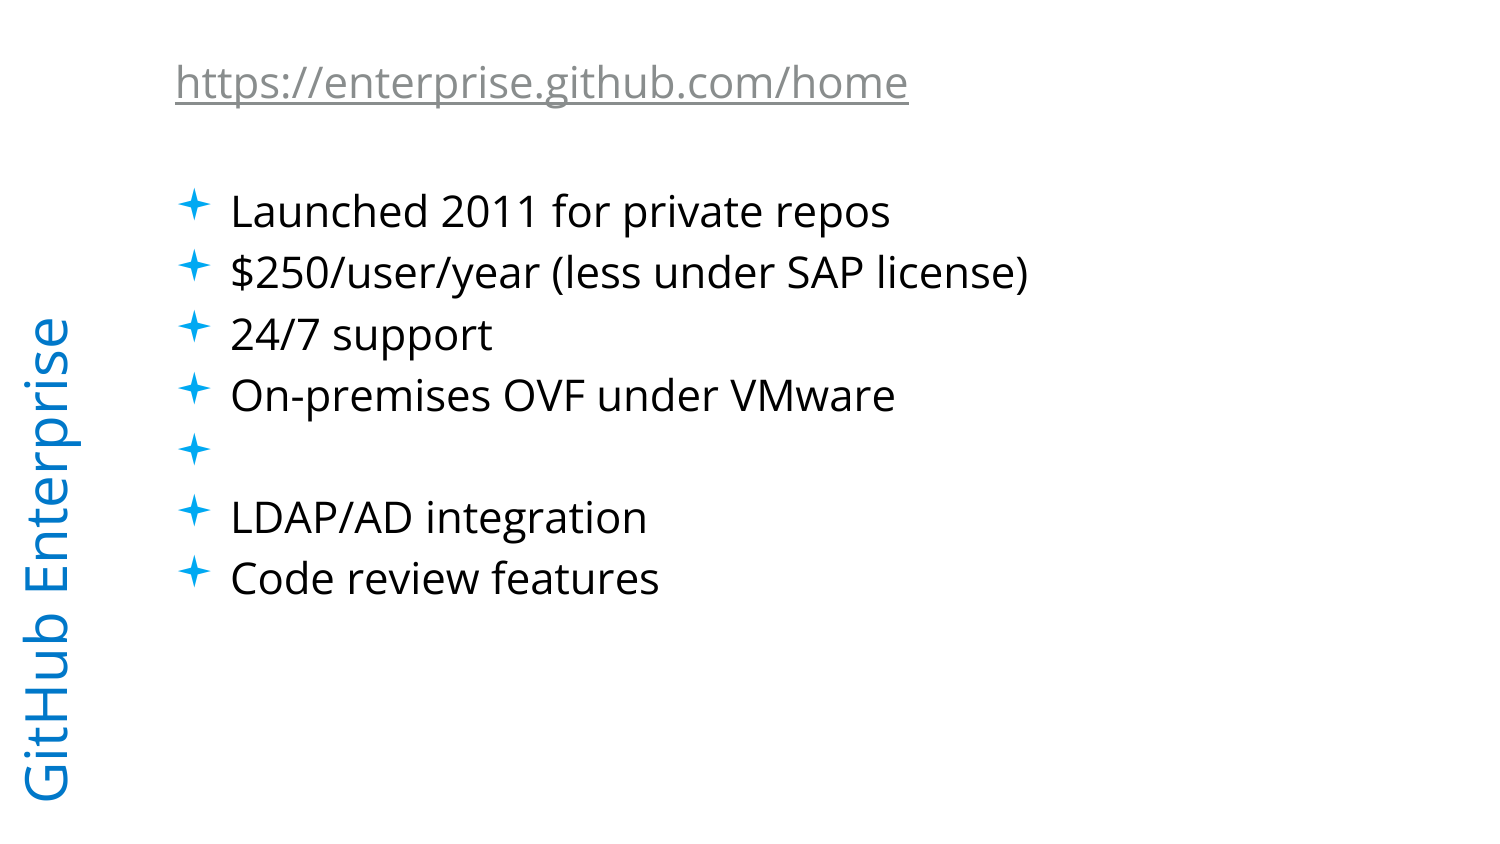

https://enterprise.github.com/home

 Launched 2011 for private repos
 $250/user/year (less under SAP license)
 24/7 support
 On-premises OVF under VMware

 LDAP/AD integration
 Code review features

# GitHub Enterprise